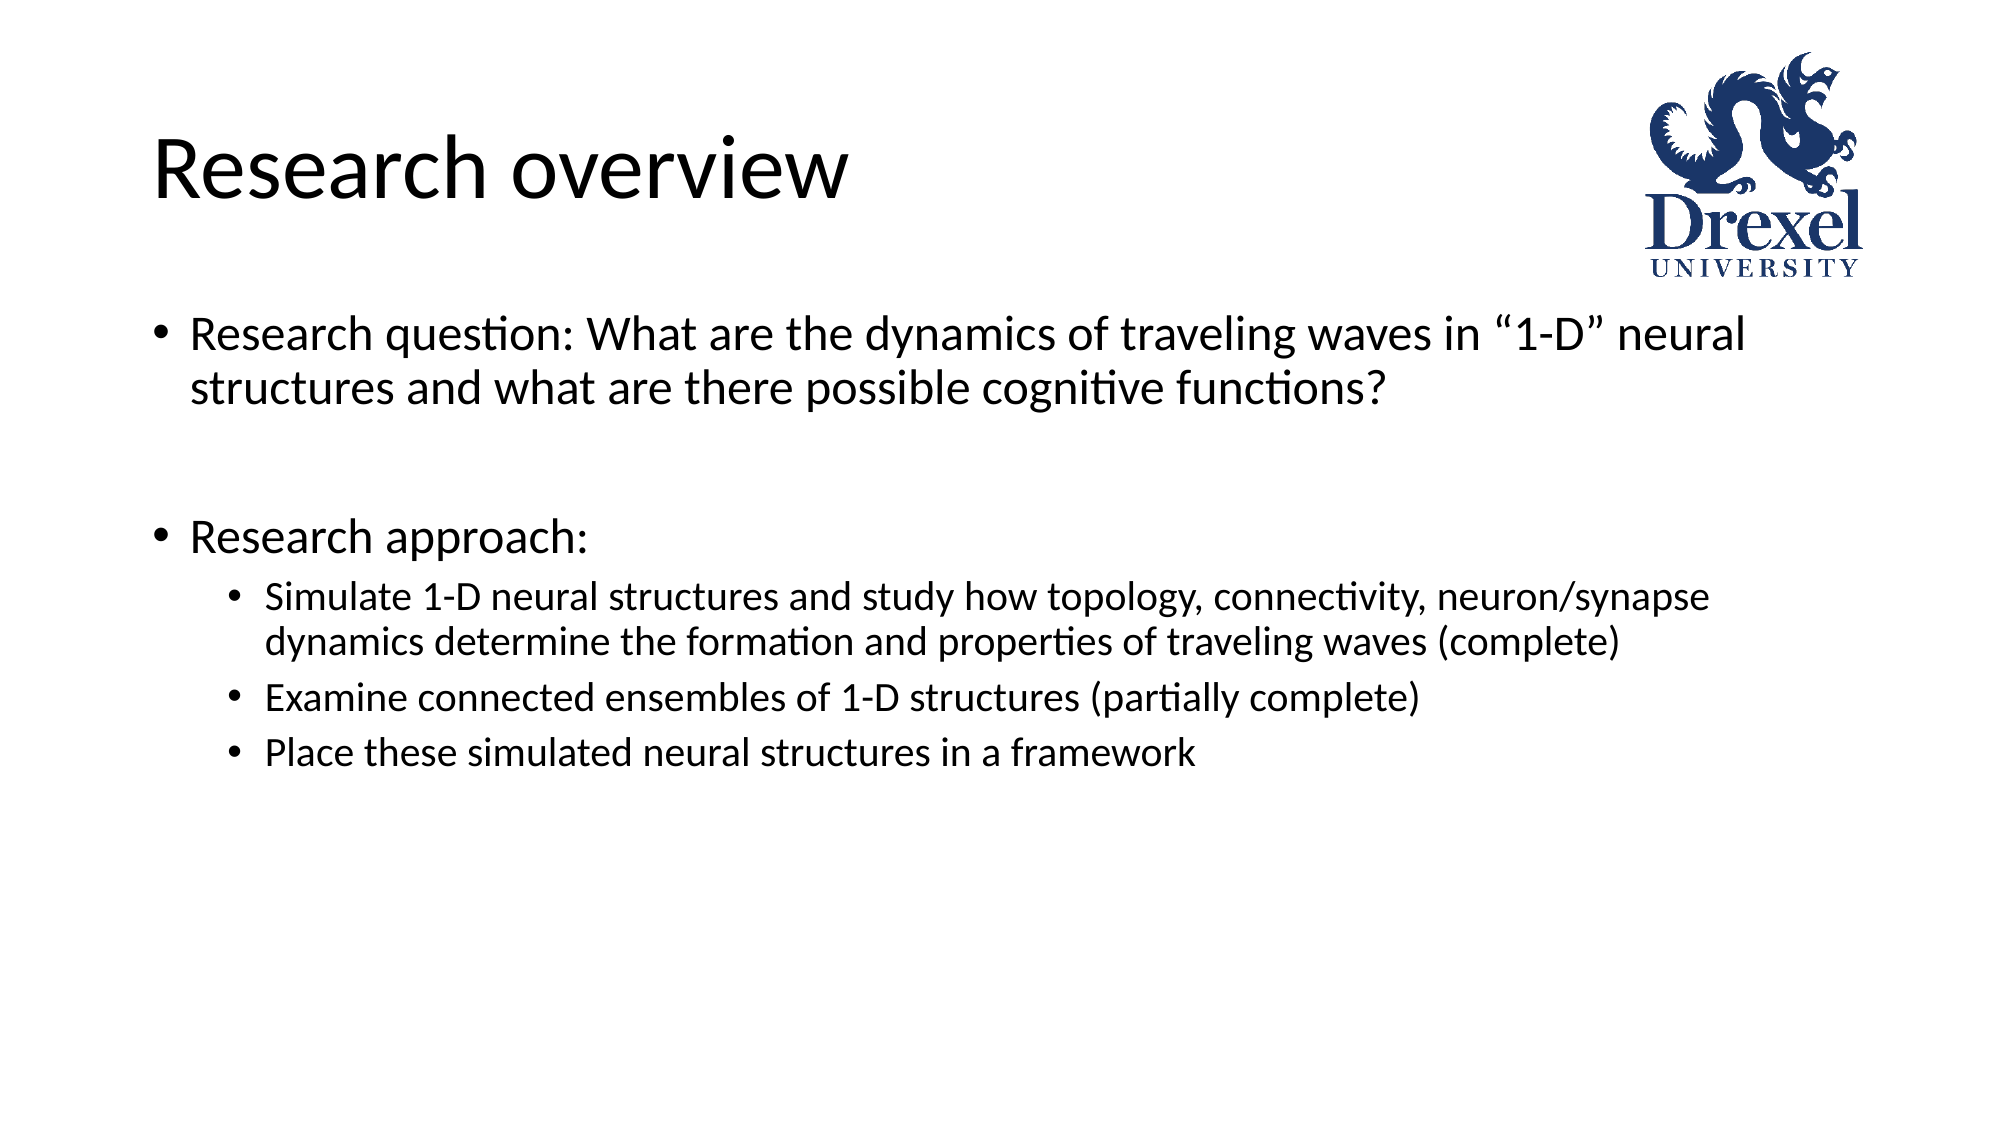

# Research overview
Research question: What are the dynamics of traveling waves in “1-D” neural structures and what are there possible cognitive functions?

Research approach:
Simulate 1-D neural structures and study how topology, connectivity, neuron/synapse dynamics determine the formation and properties of traveling waves (complete)
Examine connected ensembles of 1-D structures (partially complete)
Place these simulated neural structures in a framework